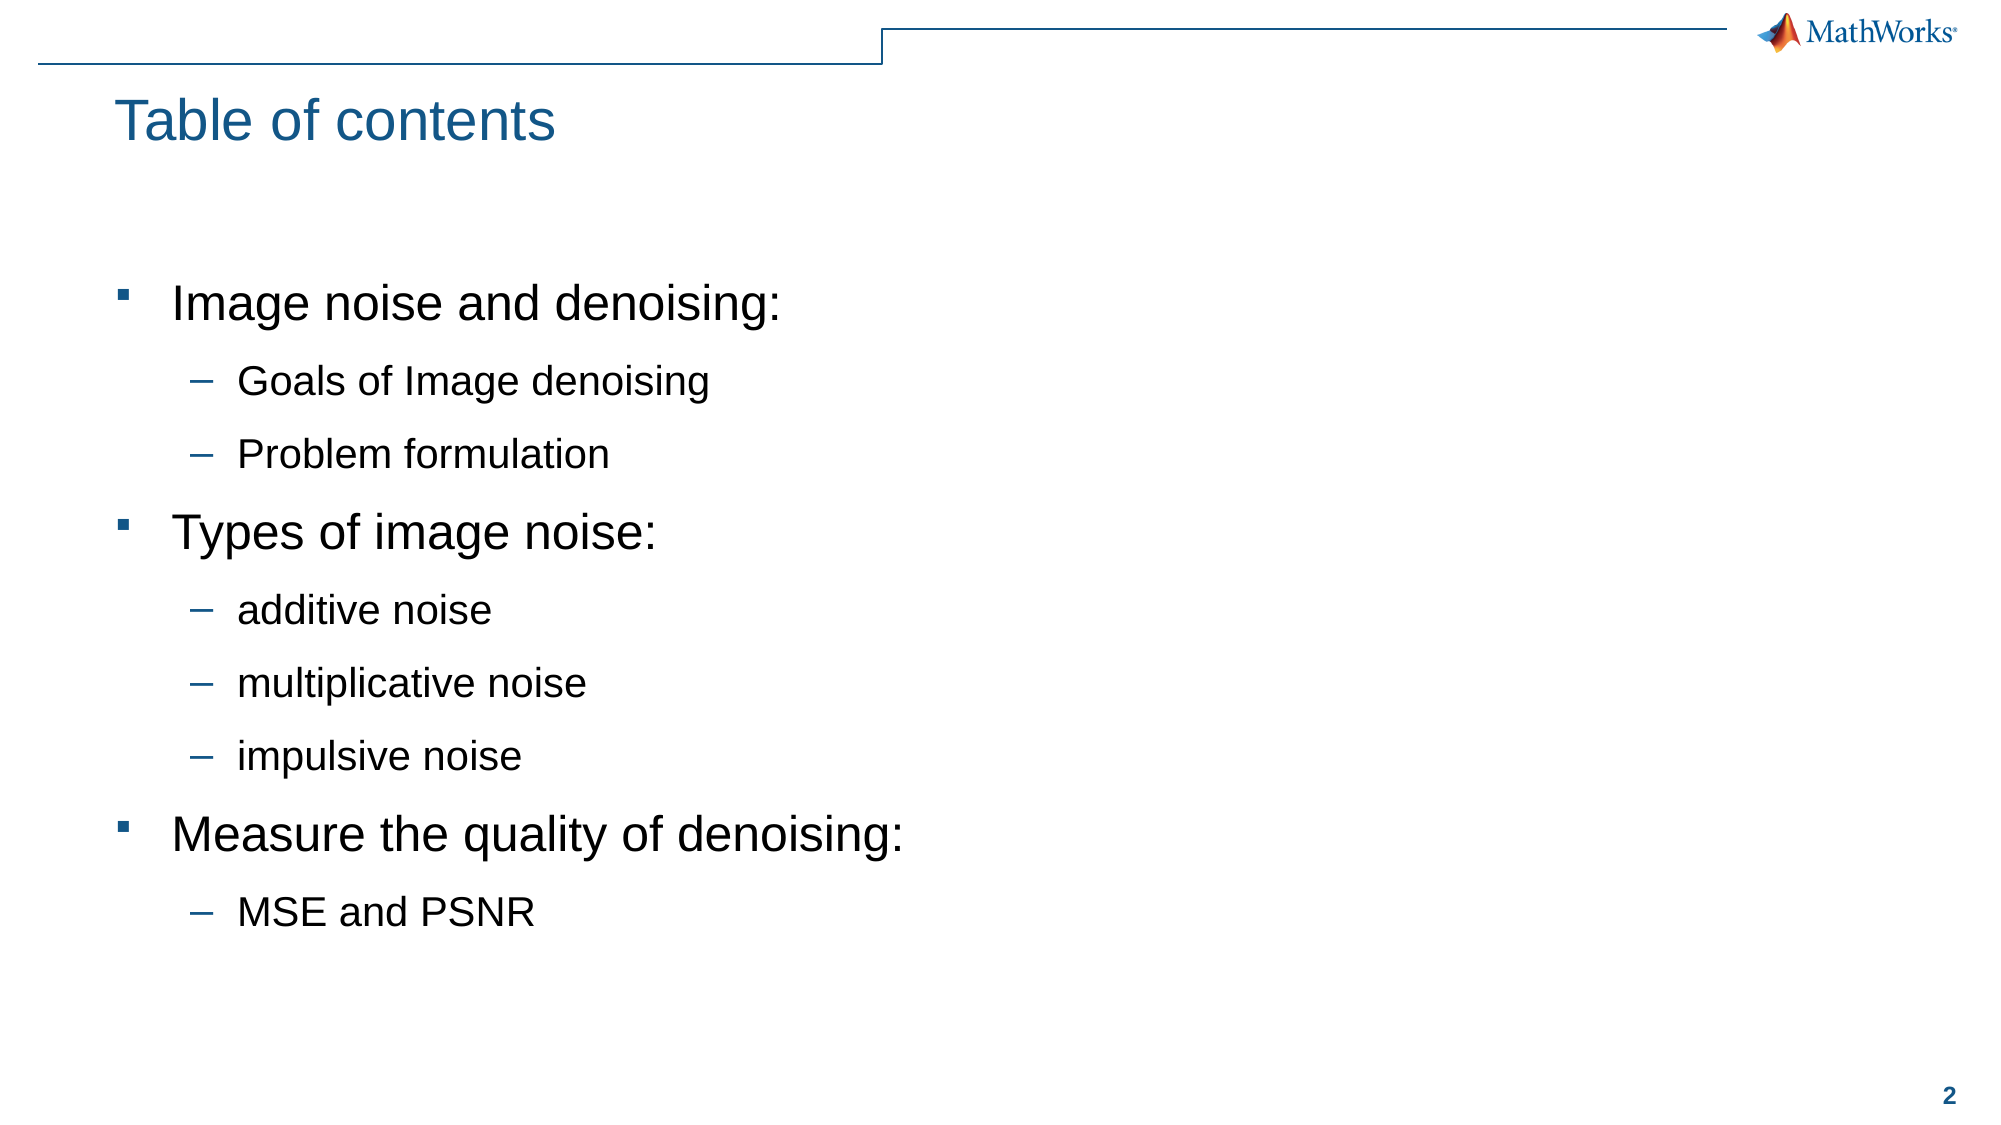

# Table of contents
Image noise and denoising:
Goals of Image denoising
Problem formulation
Types of image noise:
additive noise
multiplicative noise
impulsive noise
Measure the quality of denoising:
MSE and PSNR